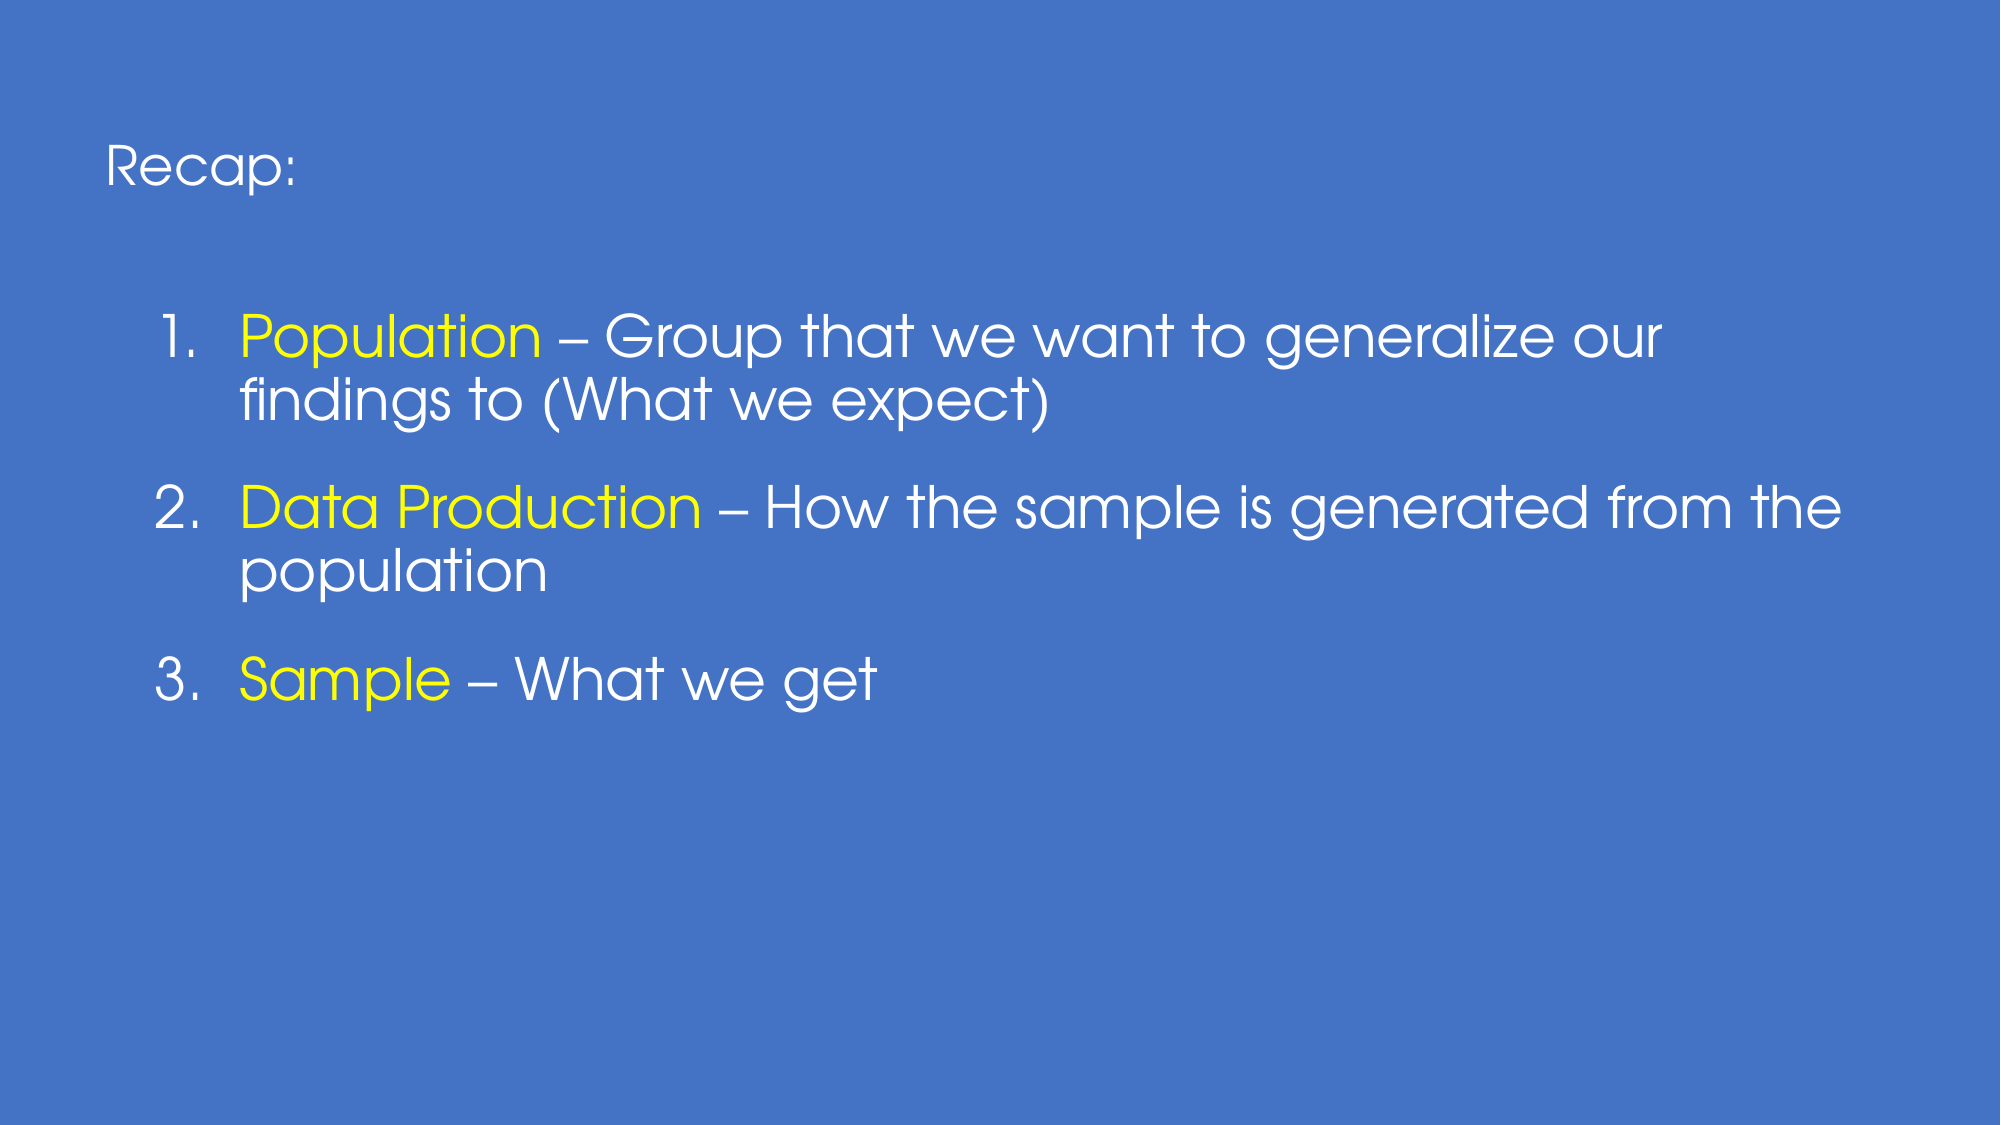

# Recap:
Population – Group that we want to generalize our findings to (What we expect)
Data Production – How the sample is generated from the population
Sample – What we get